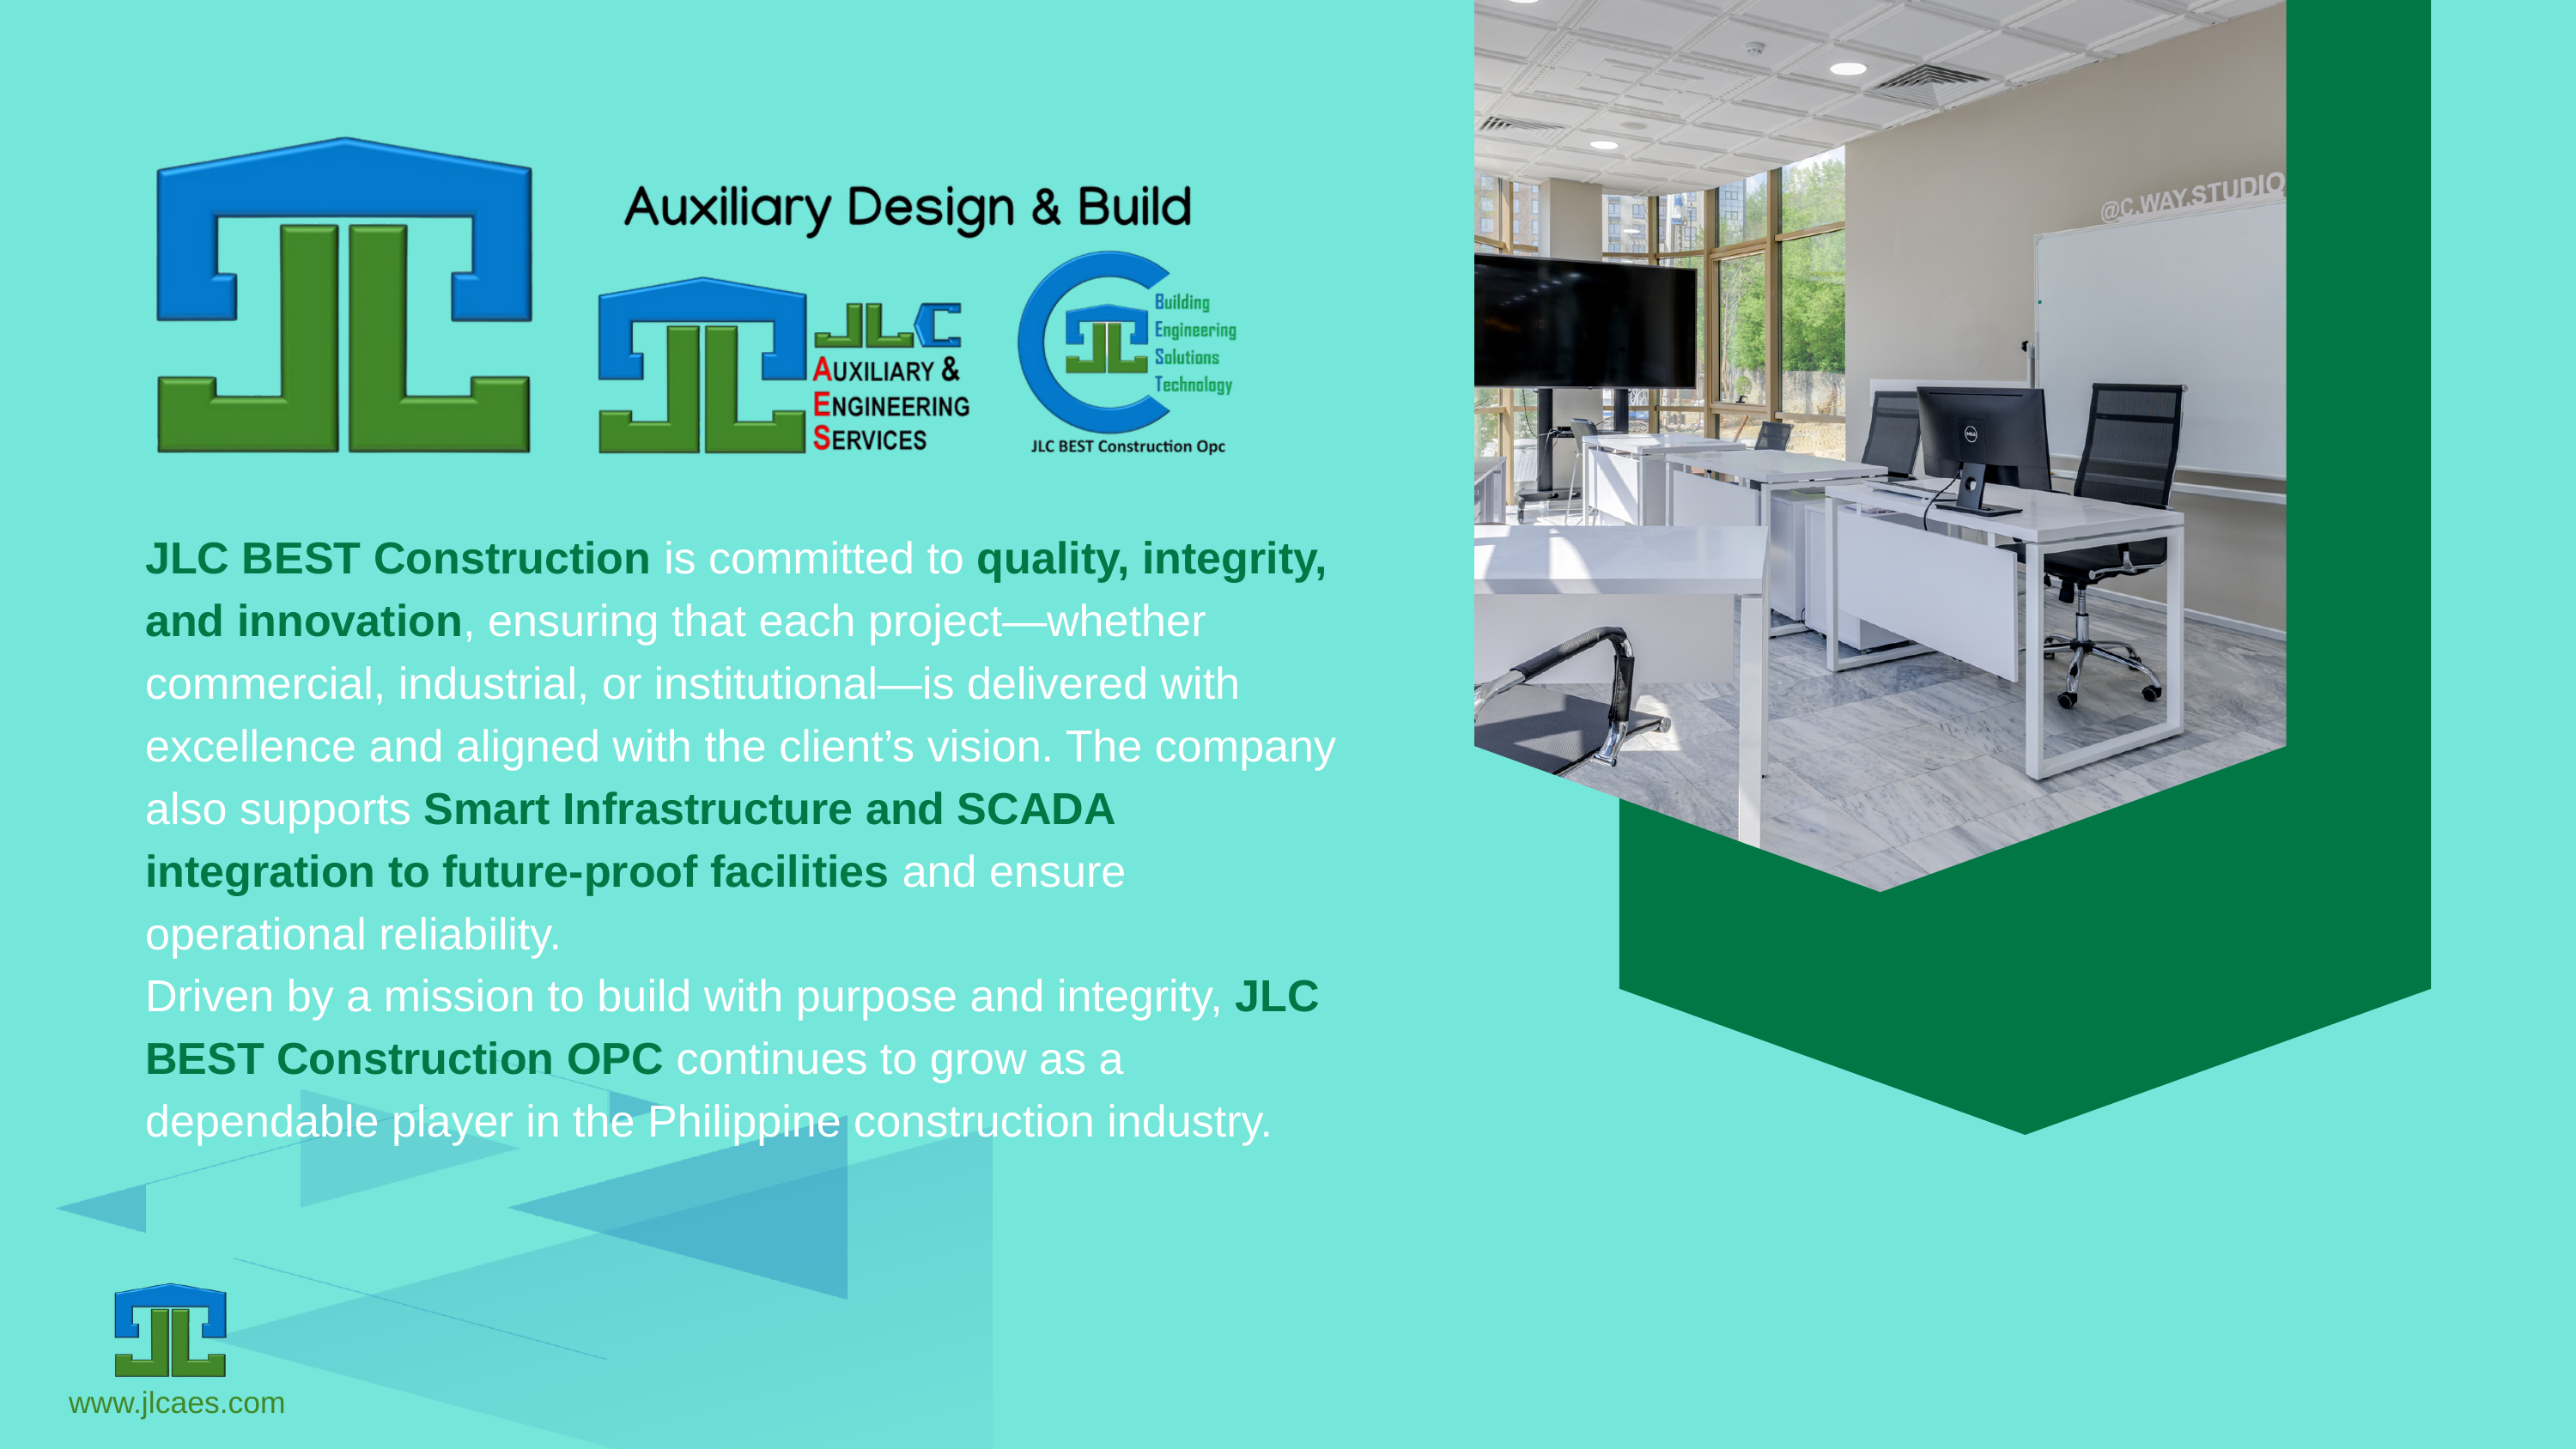

JLC BEST Construction is committed to quality, integrity, and innovation, ensuring that each project—whether commercial, industrial, or institutional—is delivered with excellence and aligned with the client’s vision. The company also supports Smart Infrastructure and SCADA integration to future-proof facilities and ensure operational reliability.
Driven by a mission to build with purpose and integrity, JLC BEST Construction OPC continues to grow as a dependable player in the Philippine construction industry.

www.jlcaes.com